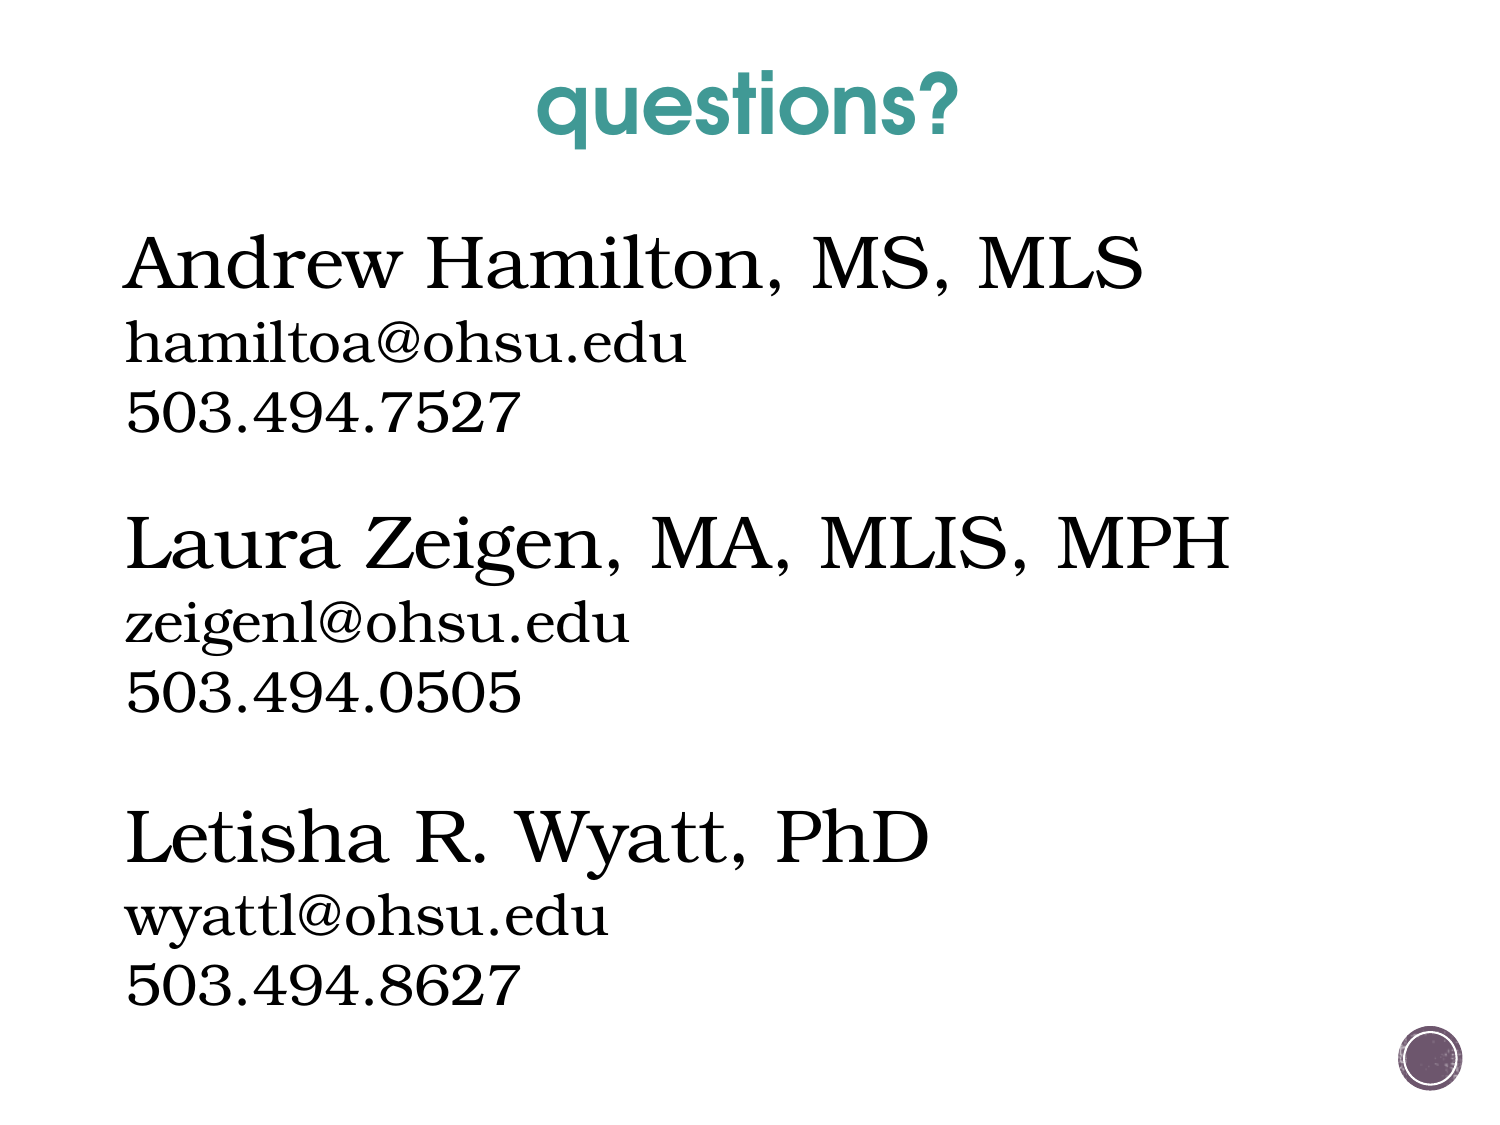

questions?
Andrew Hamilton, MS, MLS
hamiltoa@ohsu.edu
503.494.7527
Laura Zeigen, MA, MLIS, MPH
zeigenl@ohsu.edu
503.494.0505
Letisha R. Wyatt, PhD
wyattl@ohsu.edu
503.494.8627